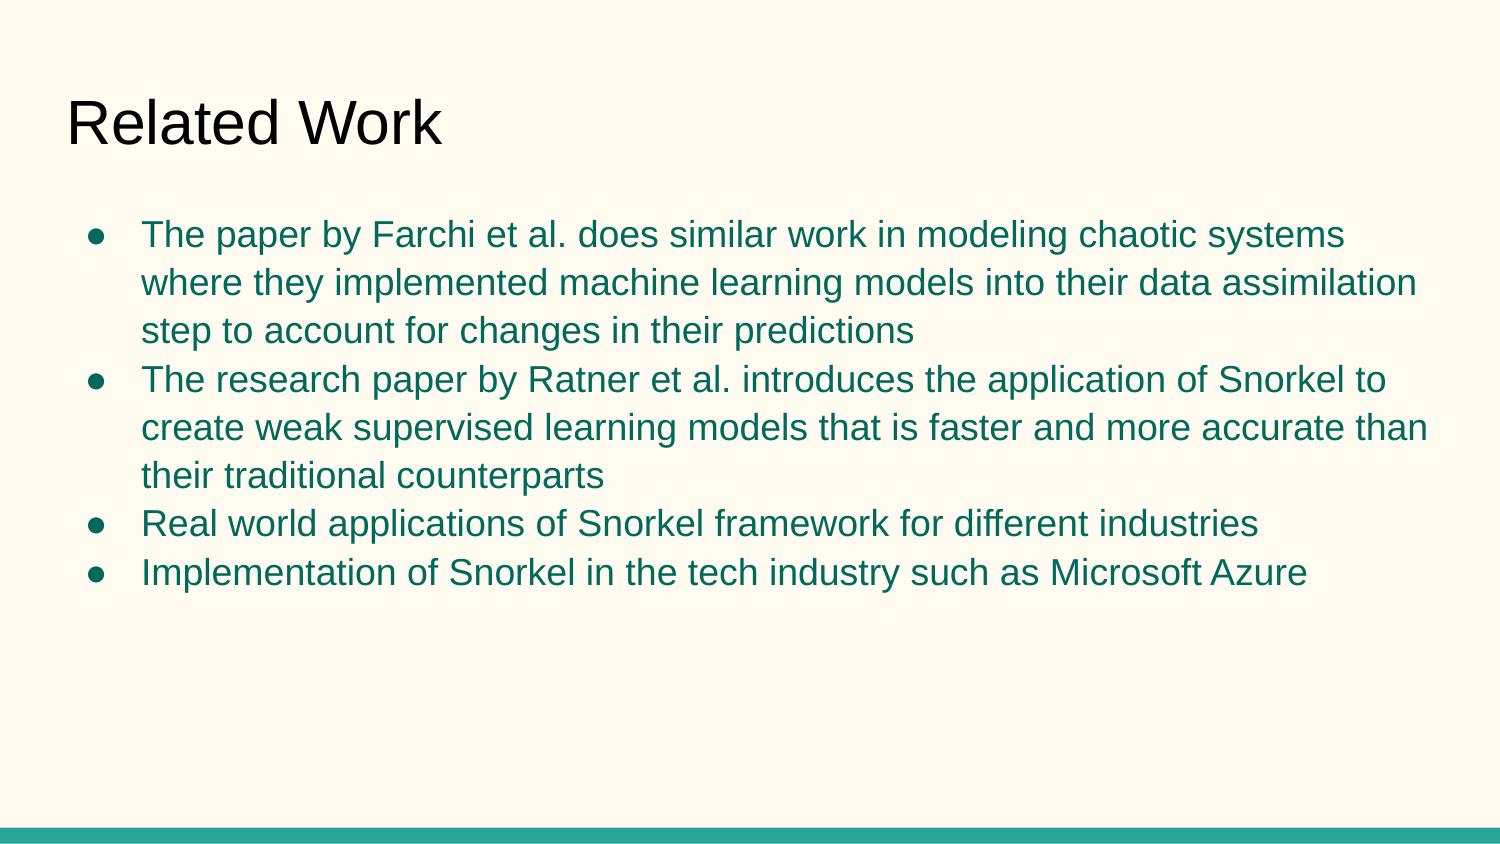

# Related Work
The paper by Farchi et al. does similar work in modeling chaotic systems where they implemented machine learning models into their data assimilation step to account for changes in their predictions
The research paper by Ratner et al. introduces the application of Snorkel to create weak supervised learning models that is faster and more accurate than their traditional counterparts
Real world applications of Snorkel framework for different industries
Implementation of Snorkel in the tech industry such as Microsoft Azure